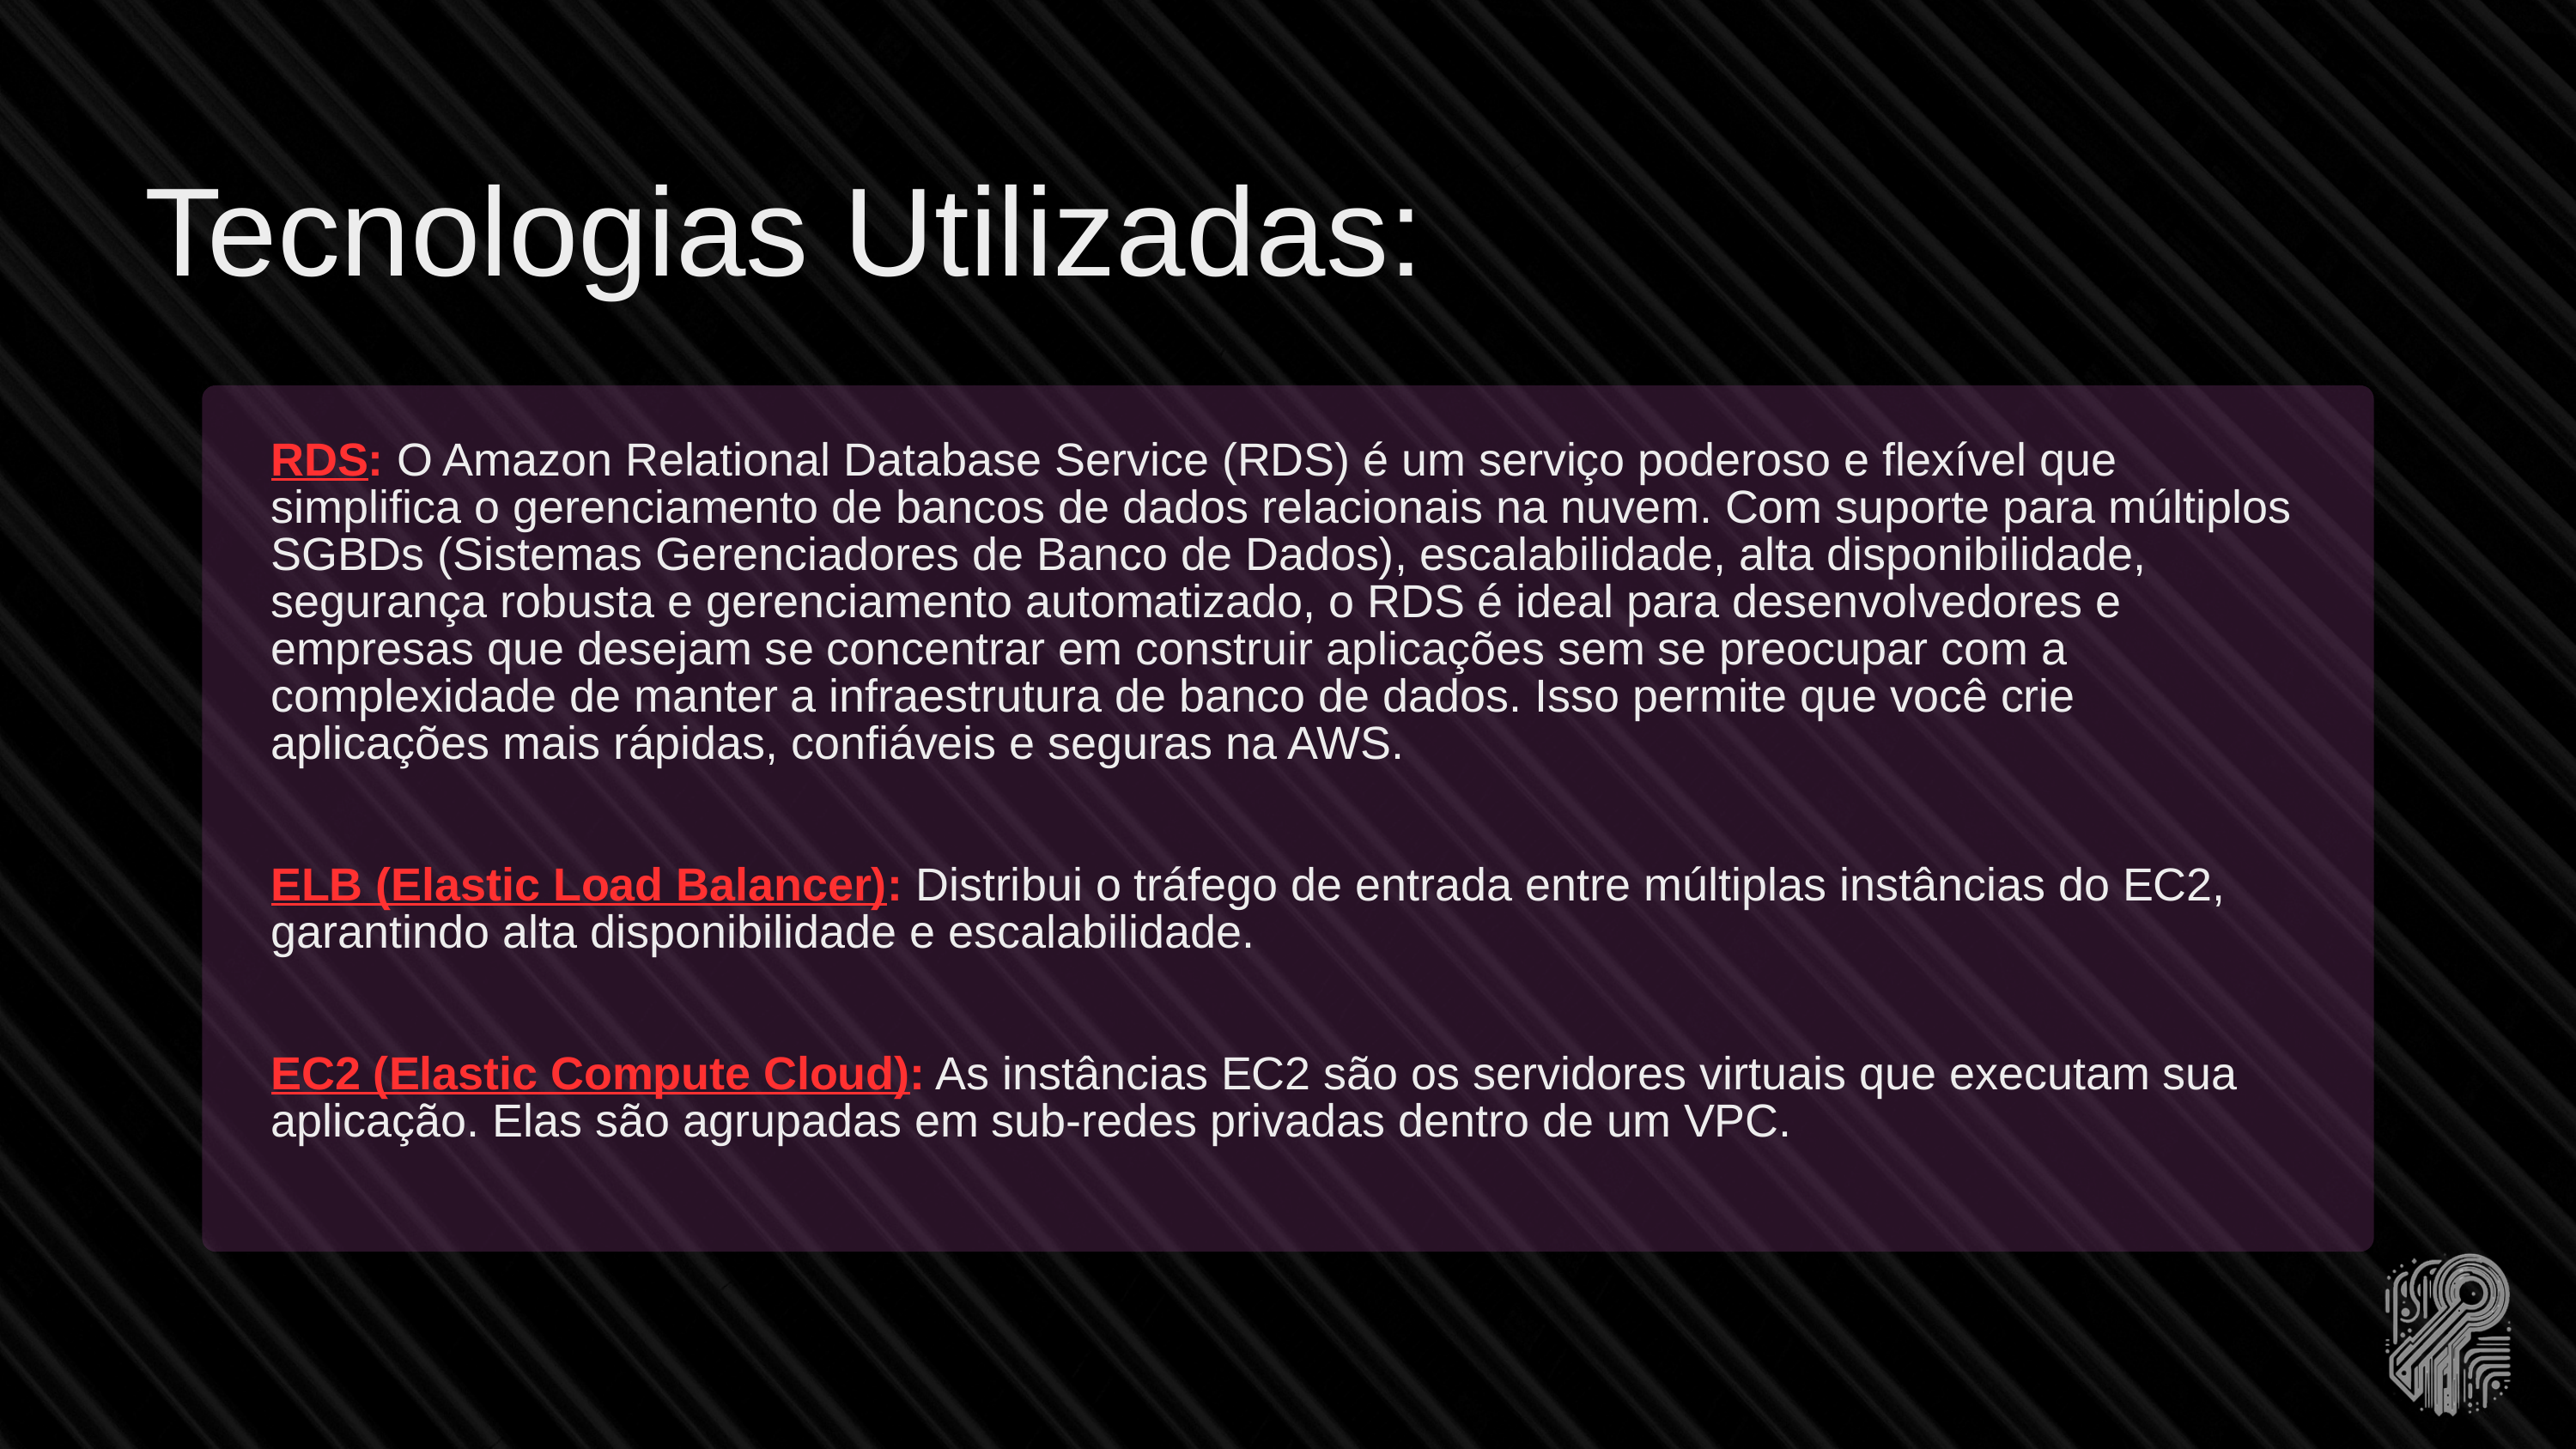

Tecnologias Utilizadas:

RDS: O Amazon Relational Database Service (RDS) é um serviço poderoso e flexível que simplifica o gerenciamento de bancos de dados relacionais na nuvem. Com suporte para múltiplos SGBDs (Sistemas Gerenciadores de Banco de Dados), escalabilidade, alta disponibilidade, segurança robusta e gerenciamento automatizado, o RDS é ideal para desenvolvedores e empresas que desejam se concentrar em construir aplicações sem se preocupar com a complexidade de manter a infraestrutura de banco de dados. Isso permite que você crie aplicações mais rápidas, confiáveis e seguras na AWS.

ELB (Elastic Load Balancer): Distribui o tráfego de entrada entre múltiplas instâncias do EC2, garantindo alta disponibilidade e escalabilidade.

EC2 (Elastic Compute Cloud): As instâncias EC2 são os servidores virtuais que executam sua aplicação. Elas são agrupadas em sub-redes privadas dentro de um VPC.